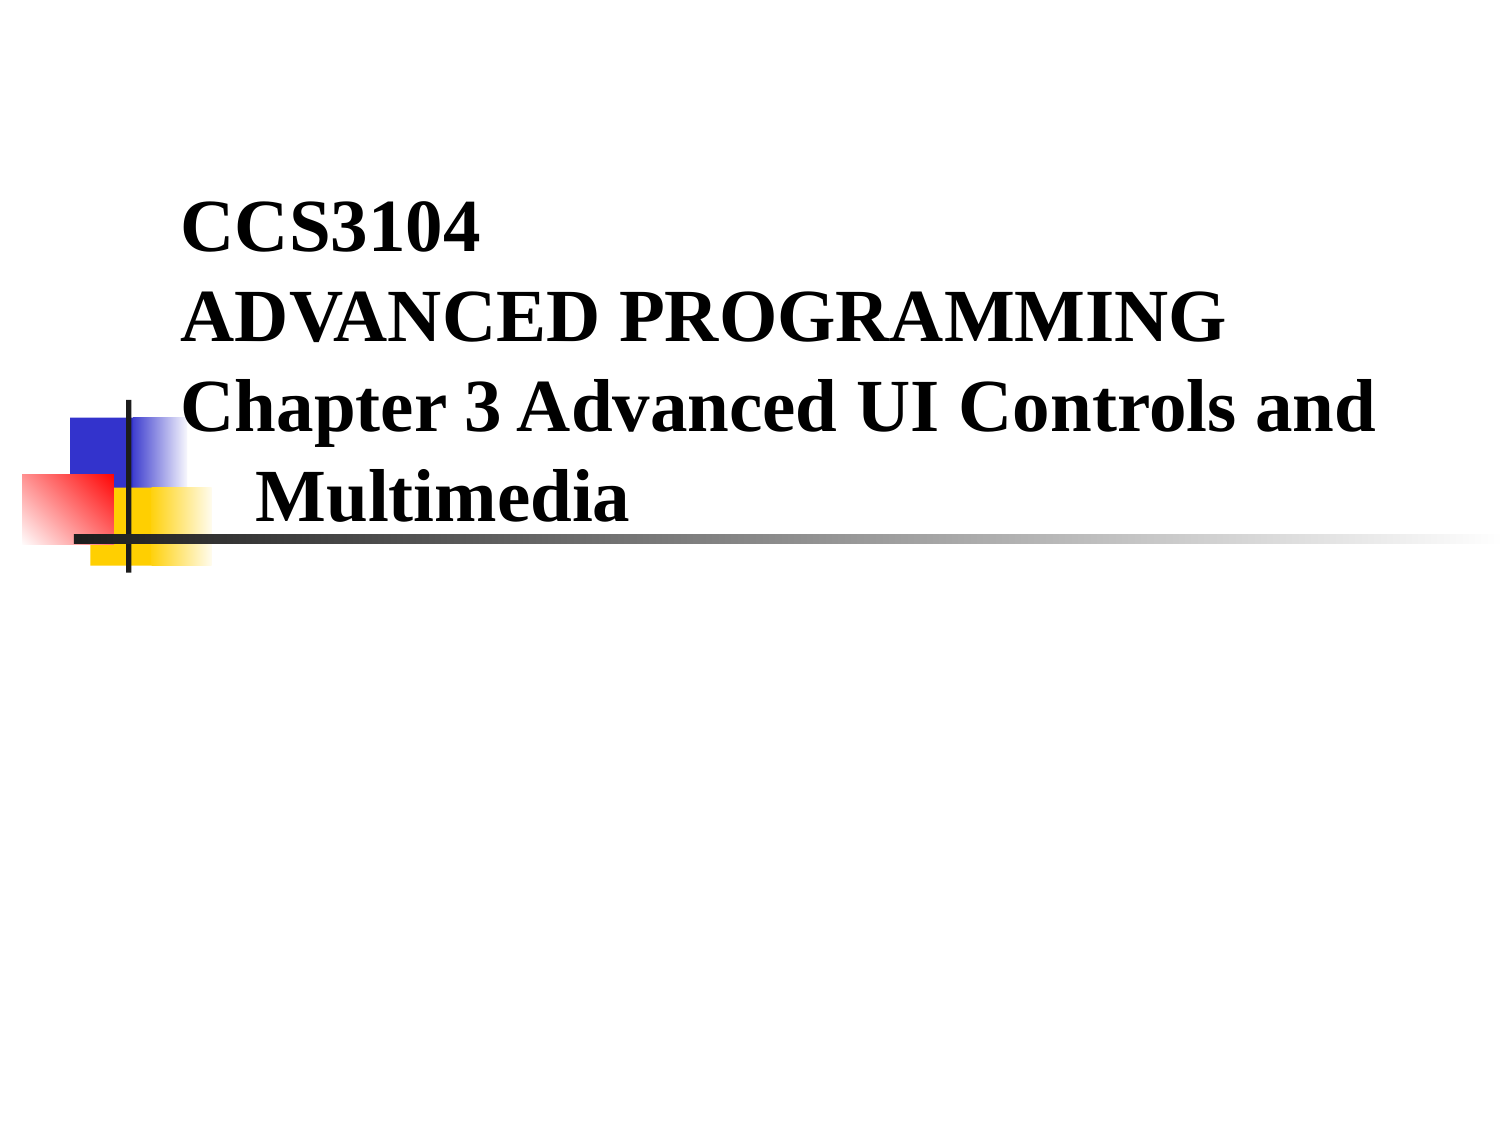

CCS3104
ADVANCED PROGRAMMING
Chapter 3 Advanced UI Controls and
    Multimedia